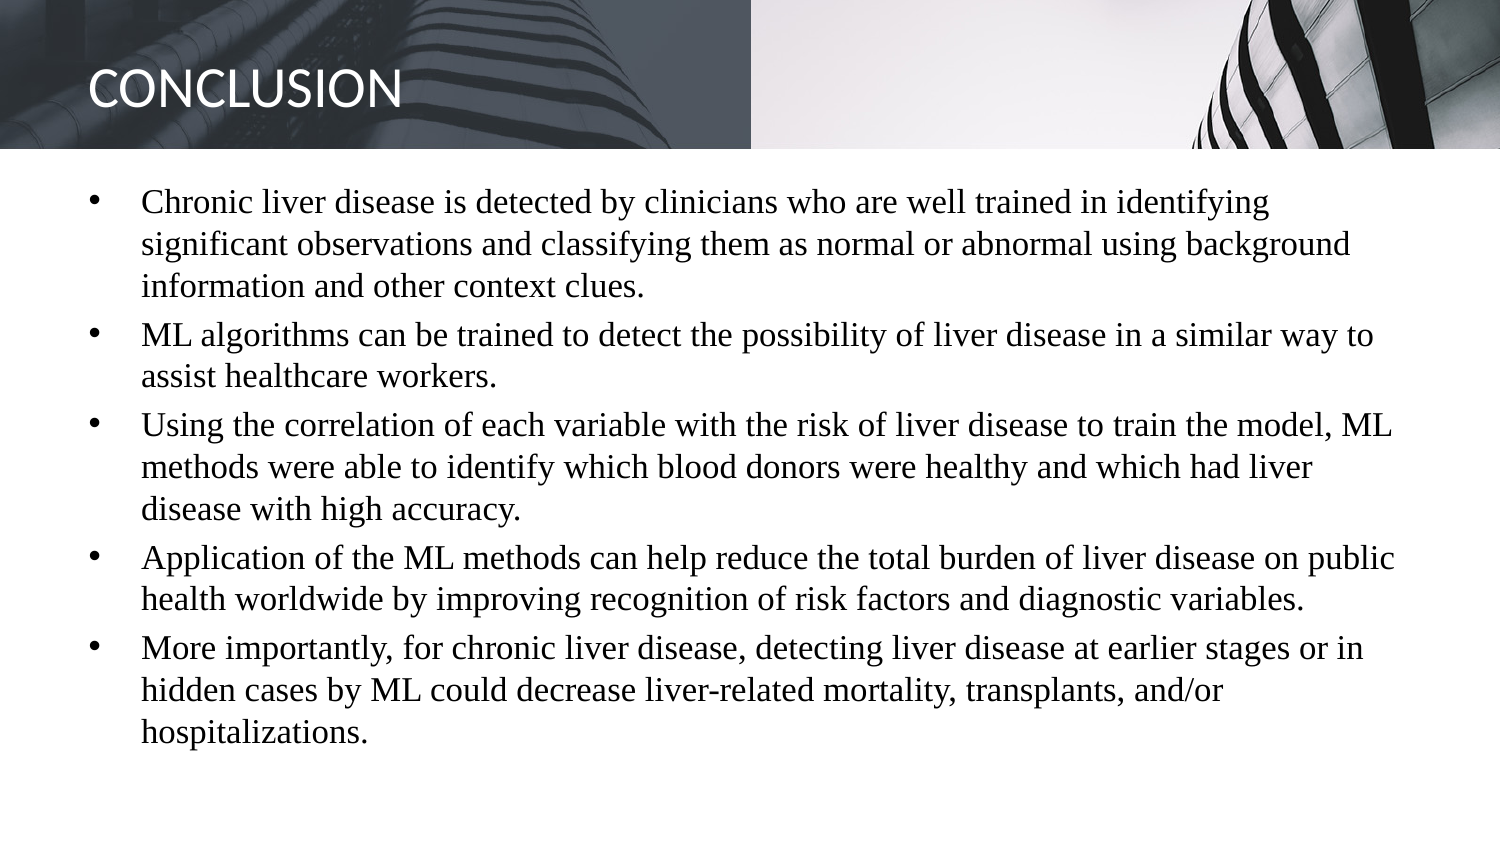

# CONCLUSION
Chronic liver disease is detected by clinicians who are well trained in identifying significant observations and classifying them as normal or abnormal using background information and other context clues.
ML algorithms can be trained to detect the possibility of liver disease in a similar way to assist healthcare workers.
Using the correlation of each variable with the risk of liver disease to train the model, ML methods were able to identify which blood donors were healthy and which had liver disease with high accuracy.
Application of the ML methods can help reduce the total burden of liver disease on public health worldwide by improving recognition of risk factors and diagnostic variables.
More importantly, for chronic liver disease, detecting liver disease at earlier stages or in hidden cases by ML could decrease liver-related mortality, transplants, and/or hospitalizations.